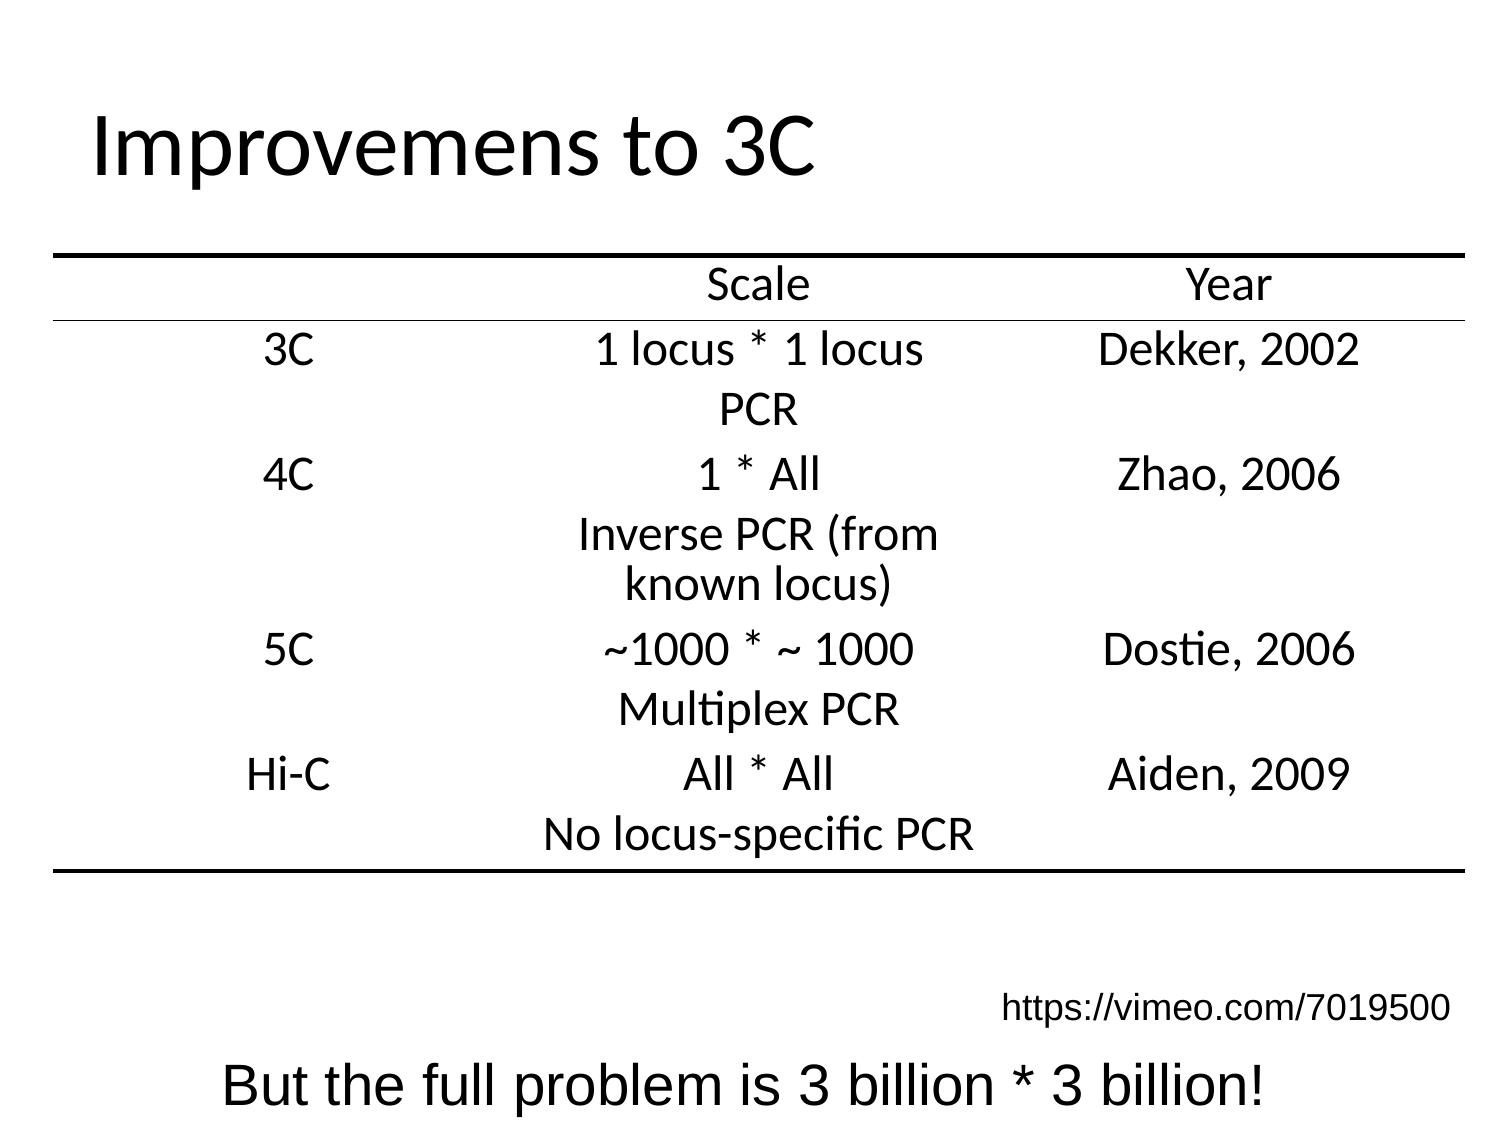

# Improvemens to 3C
|  | Scale | Year |
| --- | --- | --- |
| 3C | 1 locus \* 1 locus PCR | Dekker, 2002 |
| 4C | 1 \* All Inverse PCR (from known locus) | Zhao, 2006 |
| 5C | ~1000 \* ~ 1000 Multiplex PCR | Dostie, 2006 |
| Hi-C | All \* All No locus-specific PCR | Aiden, 2009 |
https://vimeo.com/7019500
But the full problem is 3 billion * 3 billion!